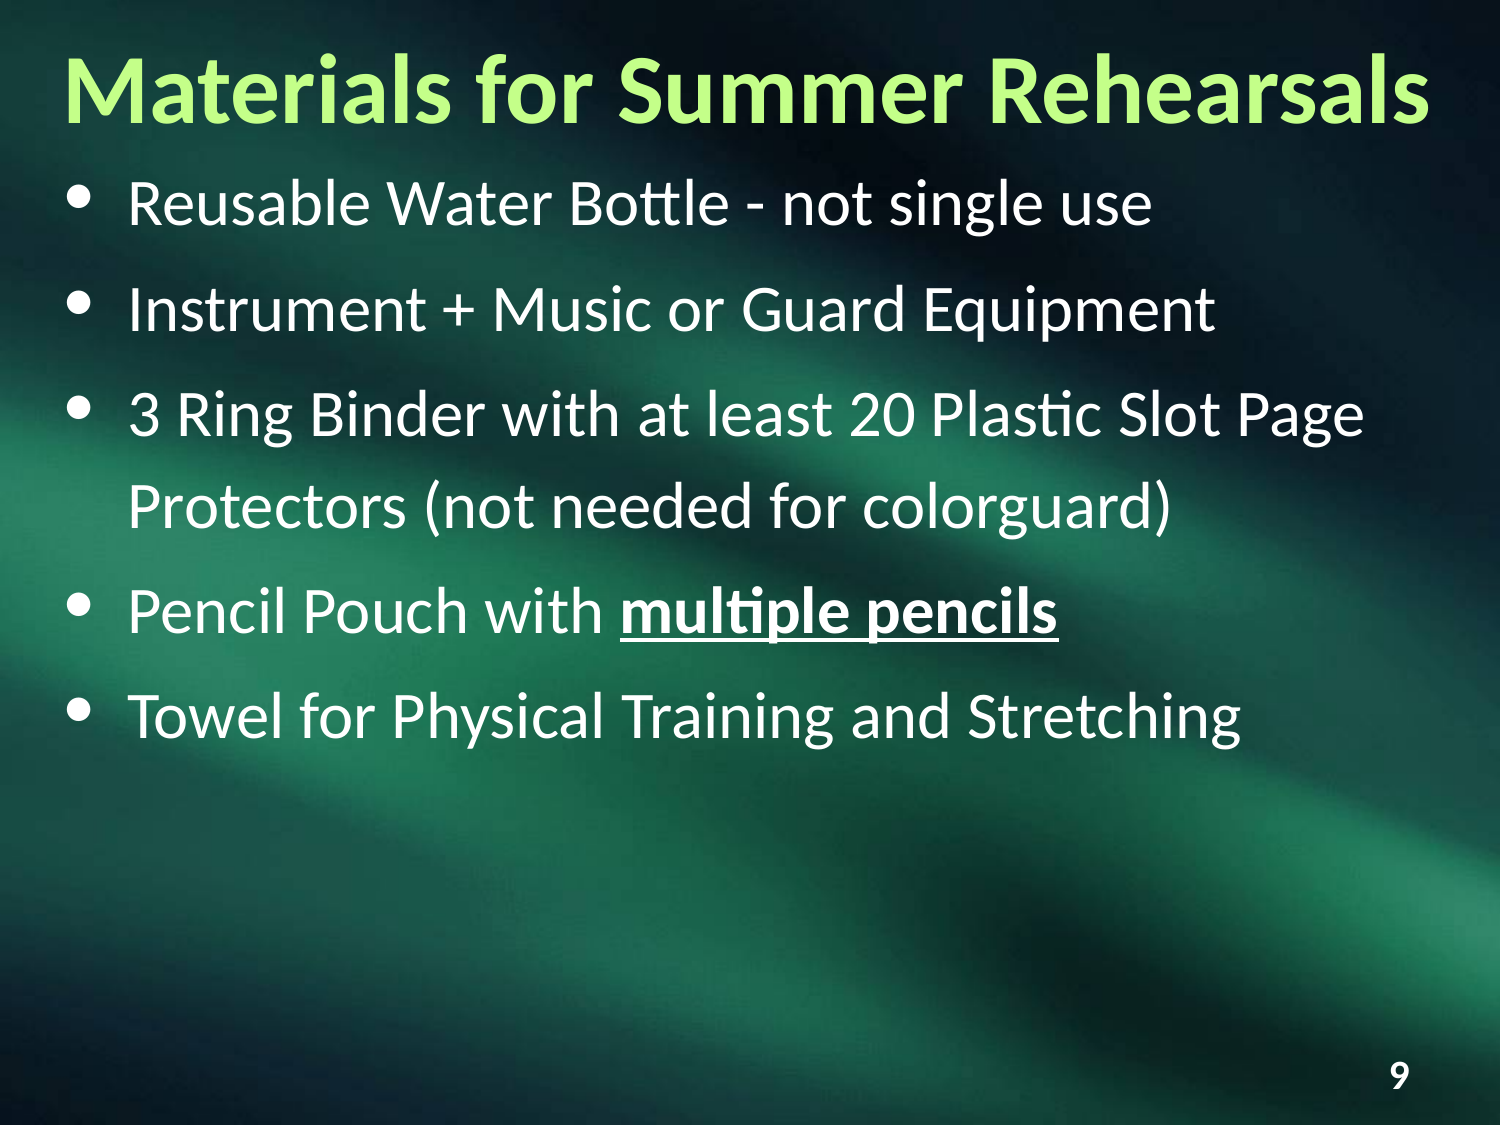

# Materials for Summer Rehearsals
Reusable Water Bottle - not single use
Instrument + Music or Guard Equipment
3 Ring Binder with at least 20 Plastic Slot Page Protectors (not needed for colorguard)
Pencil Pouch with multiple pencils
Towel for Physical Training and Stretching

9